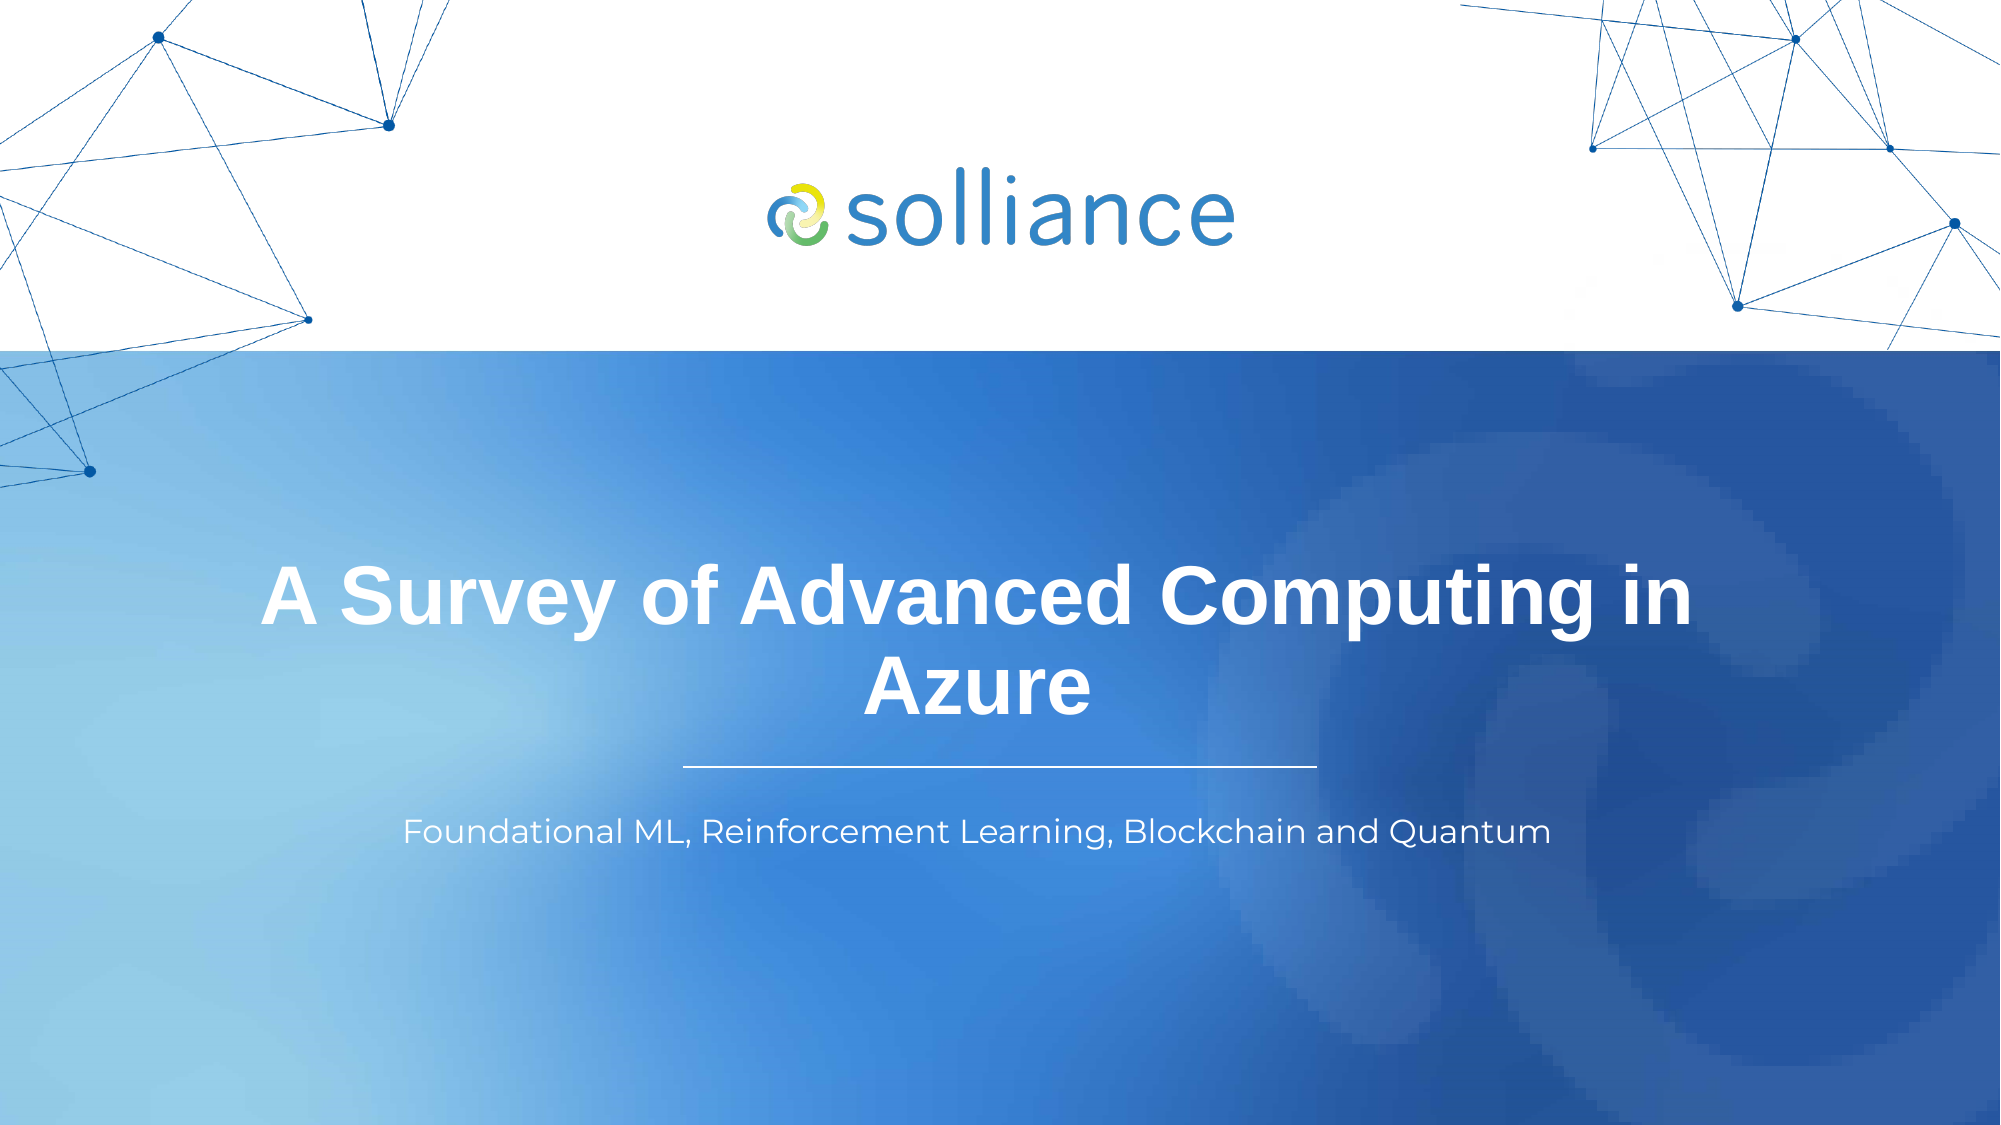

# A Survey of Advanced Computing in Azure
Foundational ML, Reinforcement Learning, Blockchain and Quantum